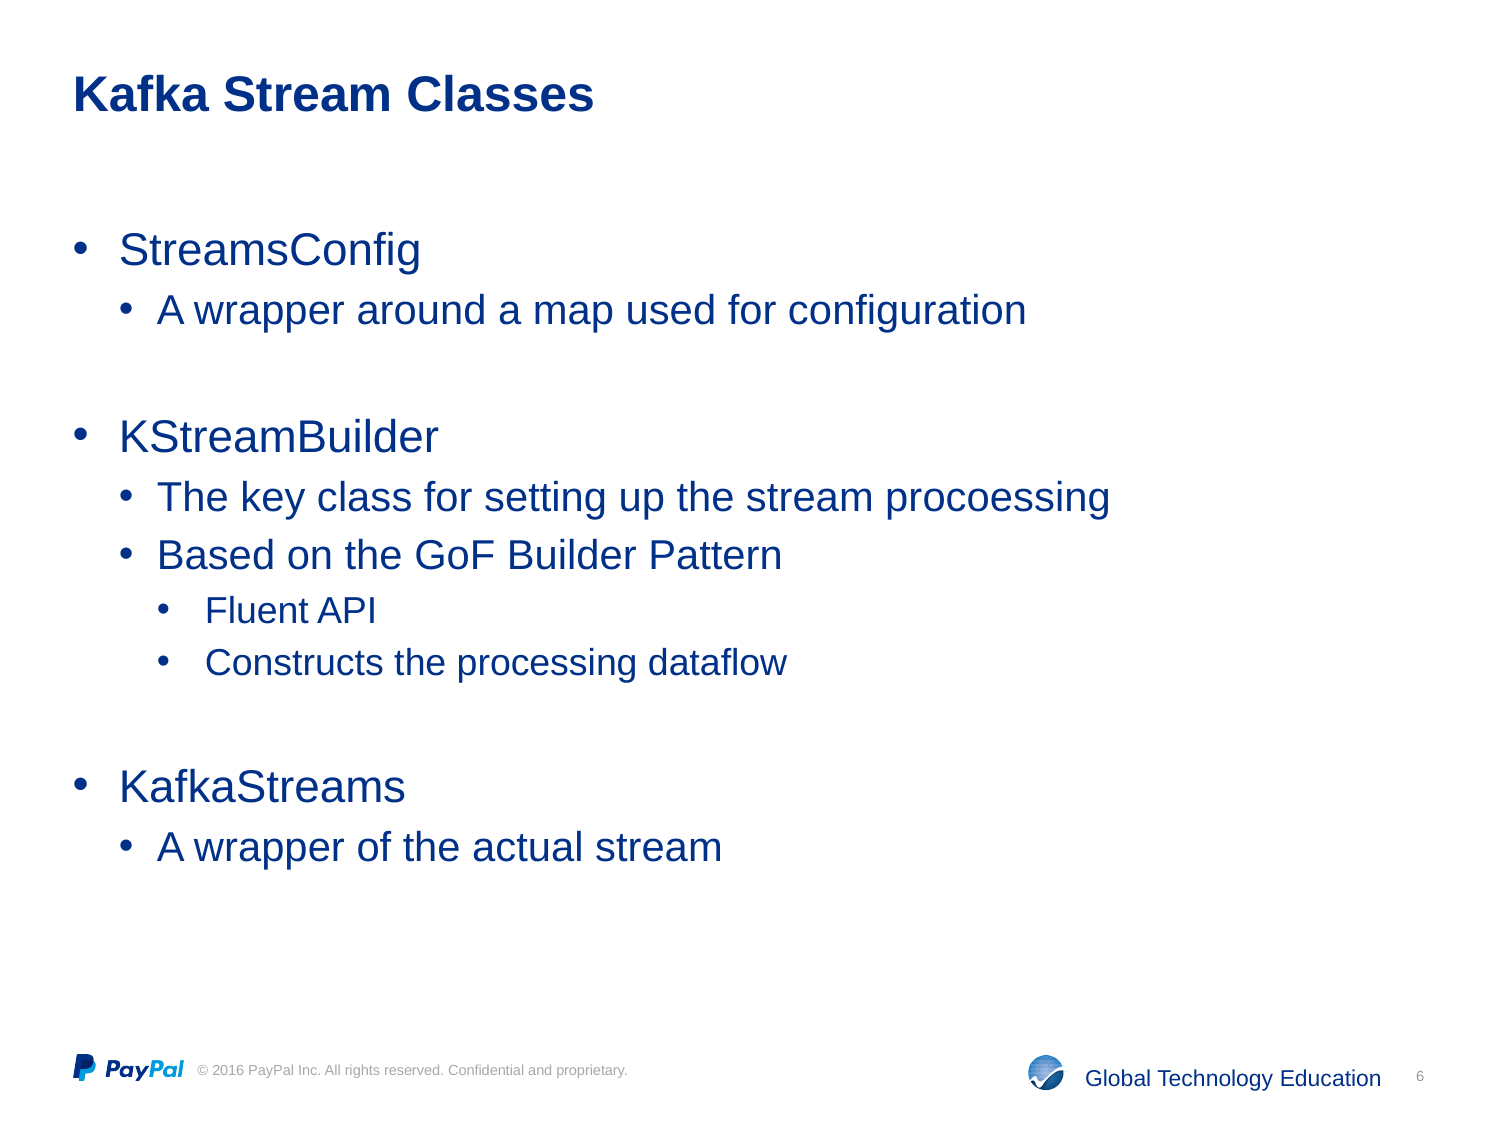

# Kafka Stream Classes
StreamsConfig
A wrapper around a map used for configuration

KStreamBuilder
The key class for setting up the stream procoessing
Based on the GoF Builder Pattern
Fluent API
Constructs the processing dataflow

KafkaStreams
A wrapper of the actual stream
6